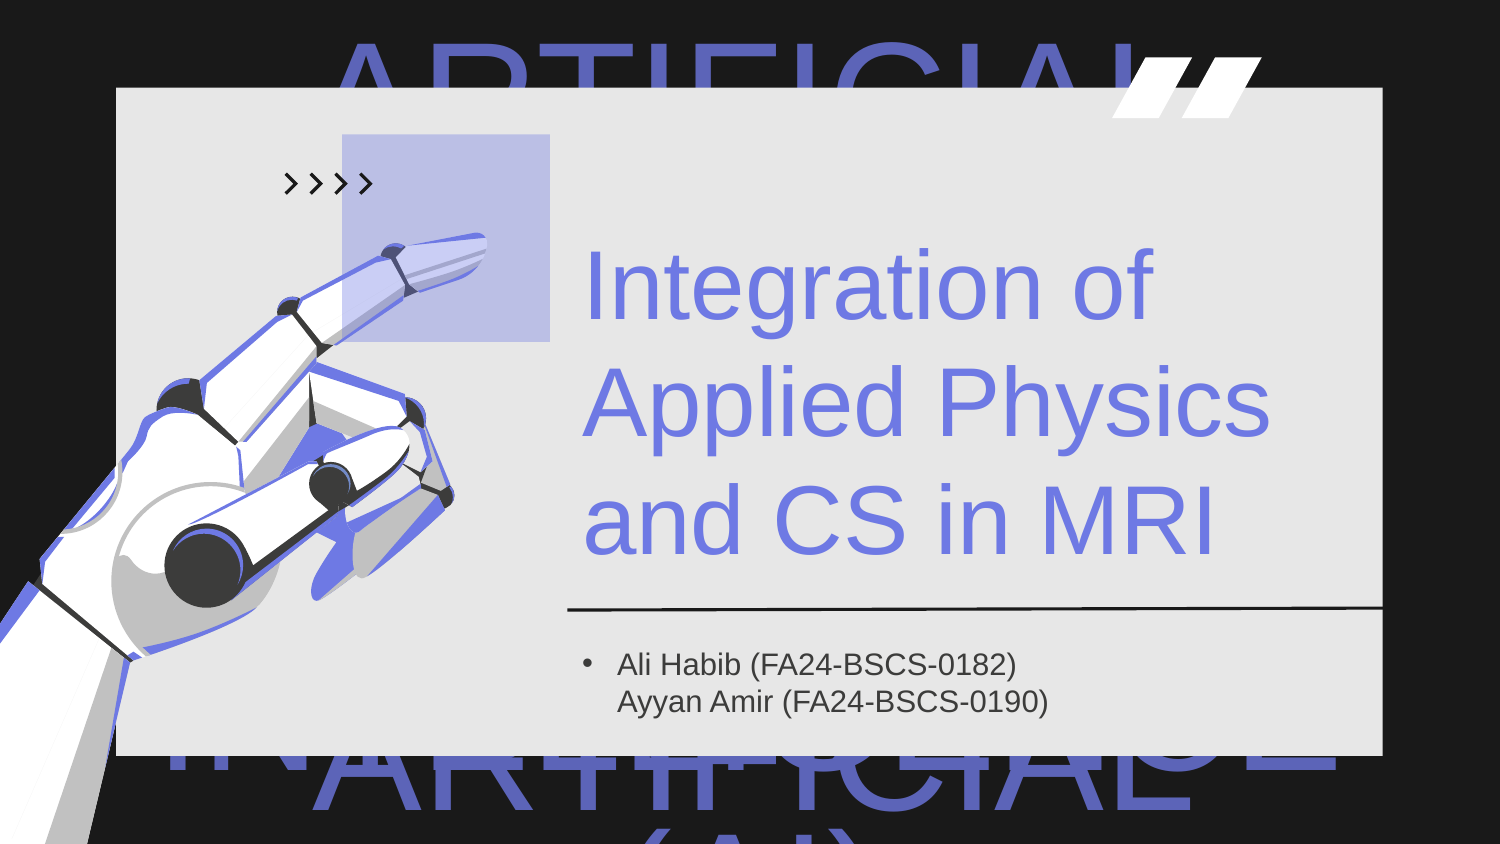

# Integration of Applied Physics and CS in MRI

Ali Habib (FA24-BSCS-0182)
Ayyan Amir (FA24-BSCS-0190)